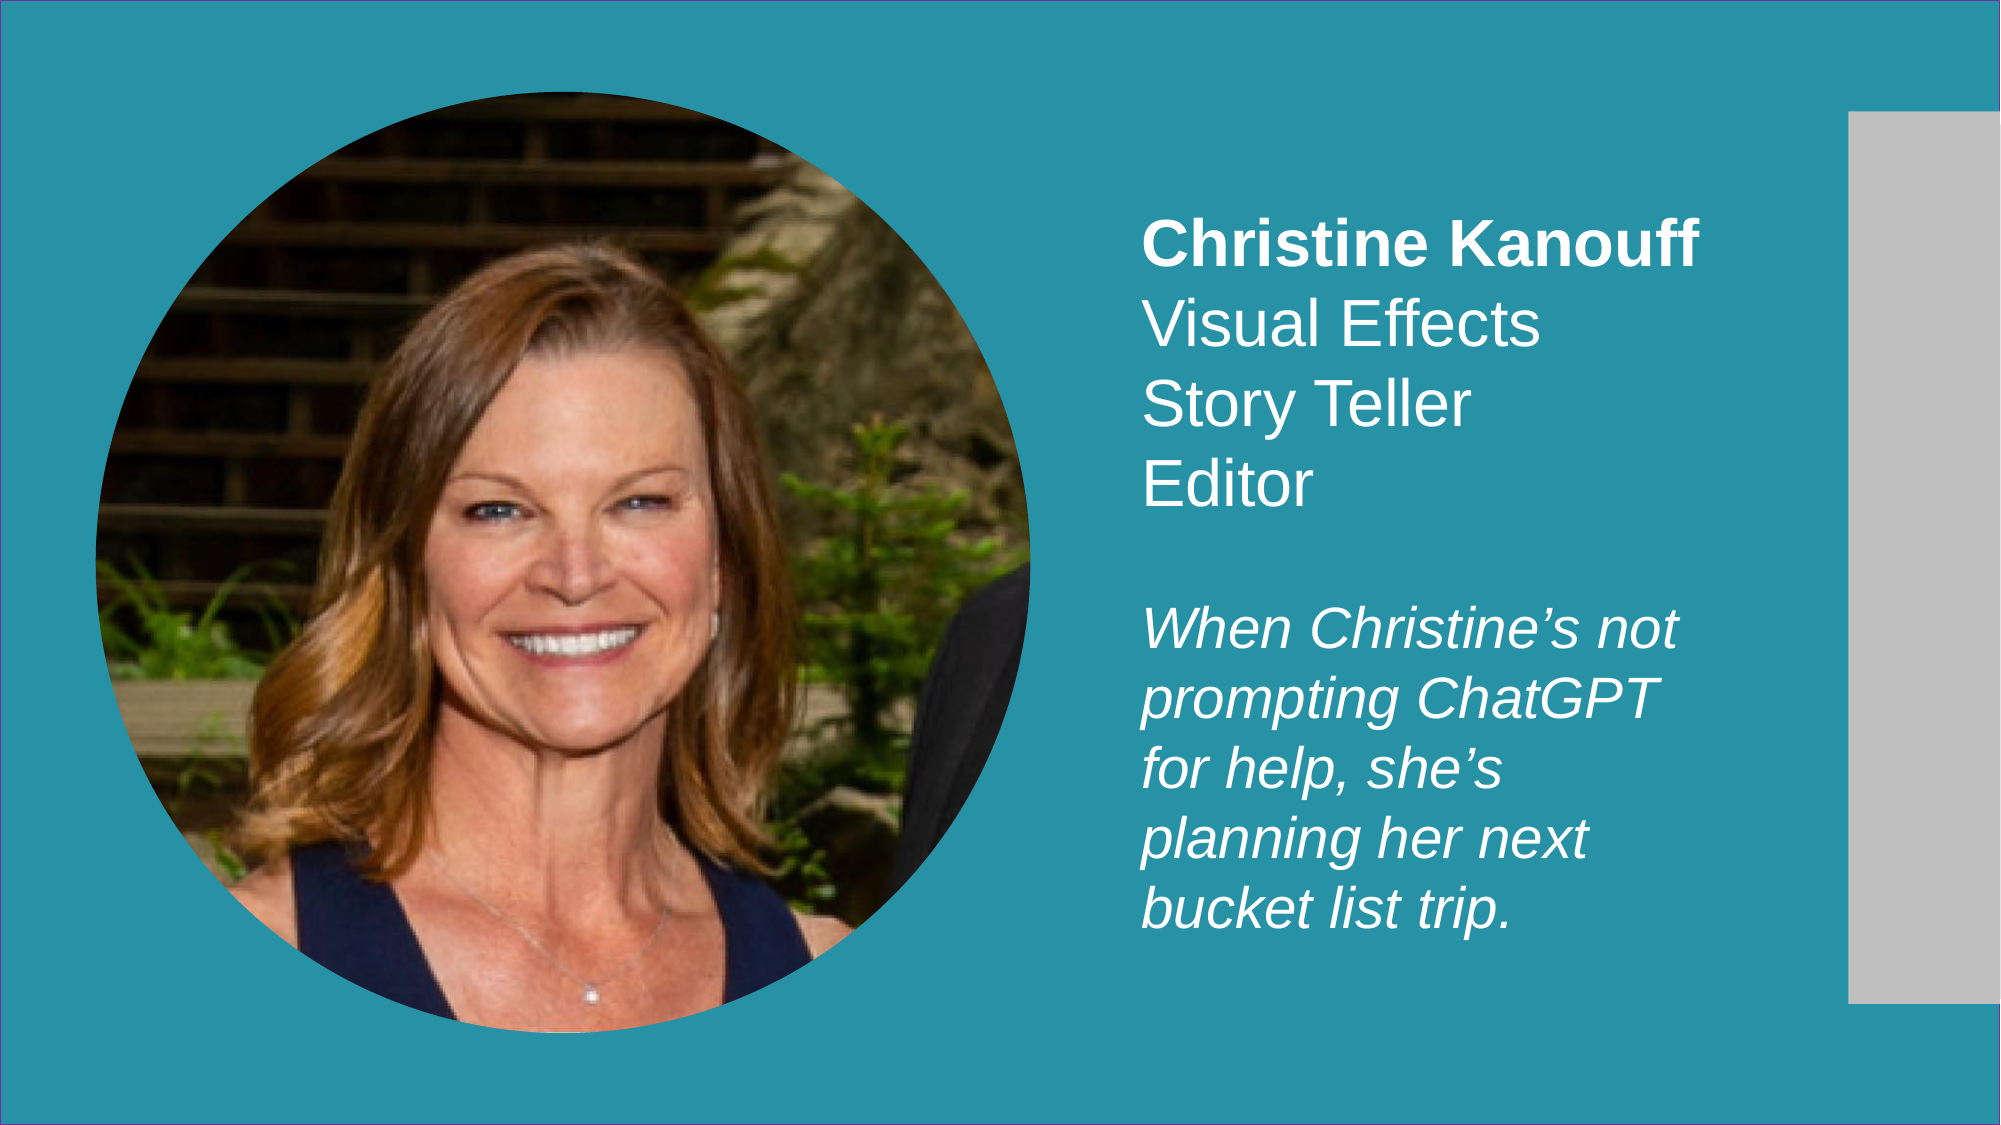

Christine Kanouff
Visual Effects
Story Teller
Editor

When Christine’s not prompting ChatGPT for help, she’s planning her next bucket list trip.